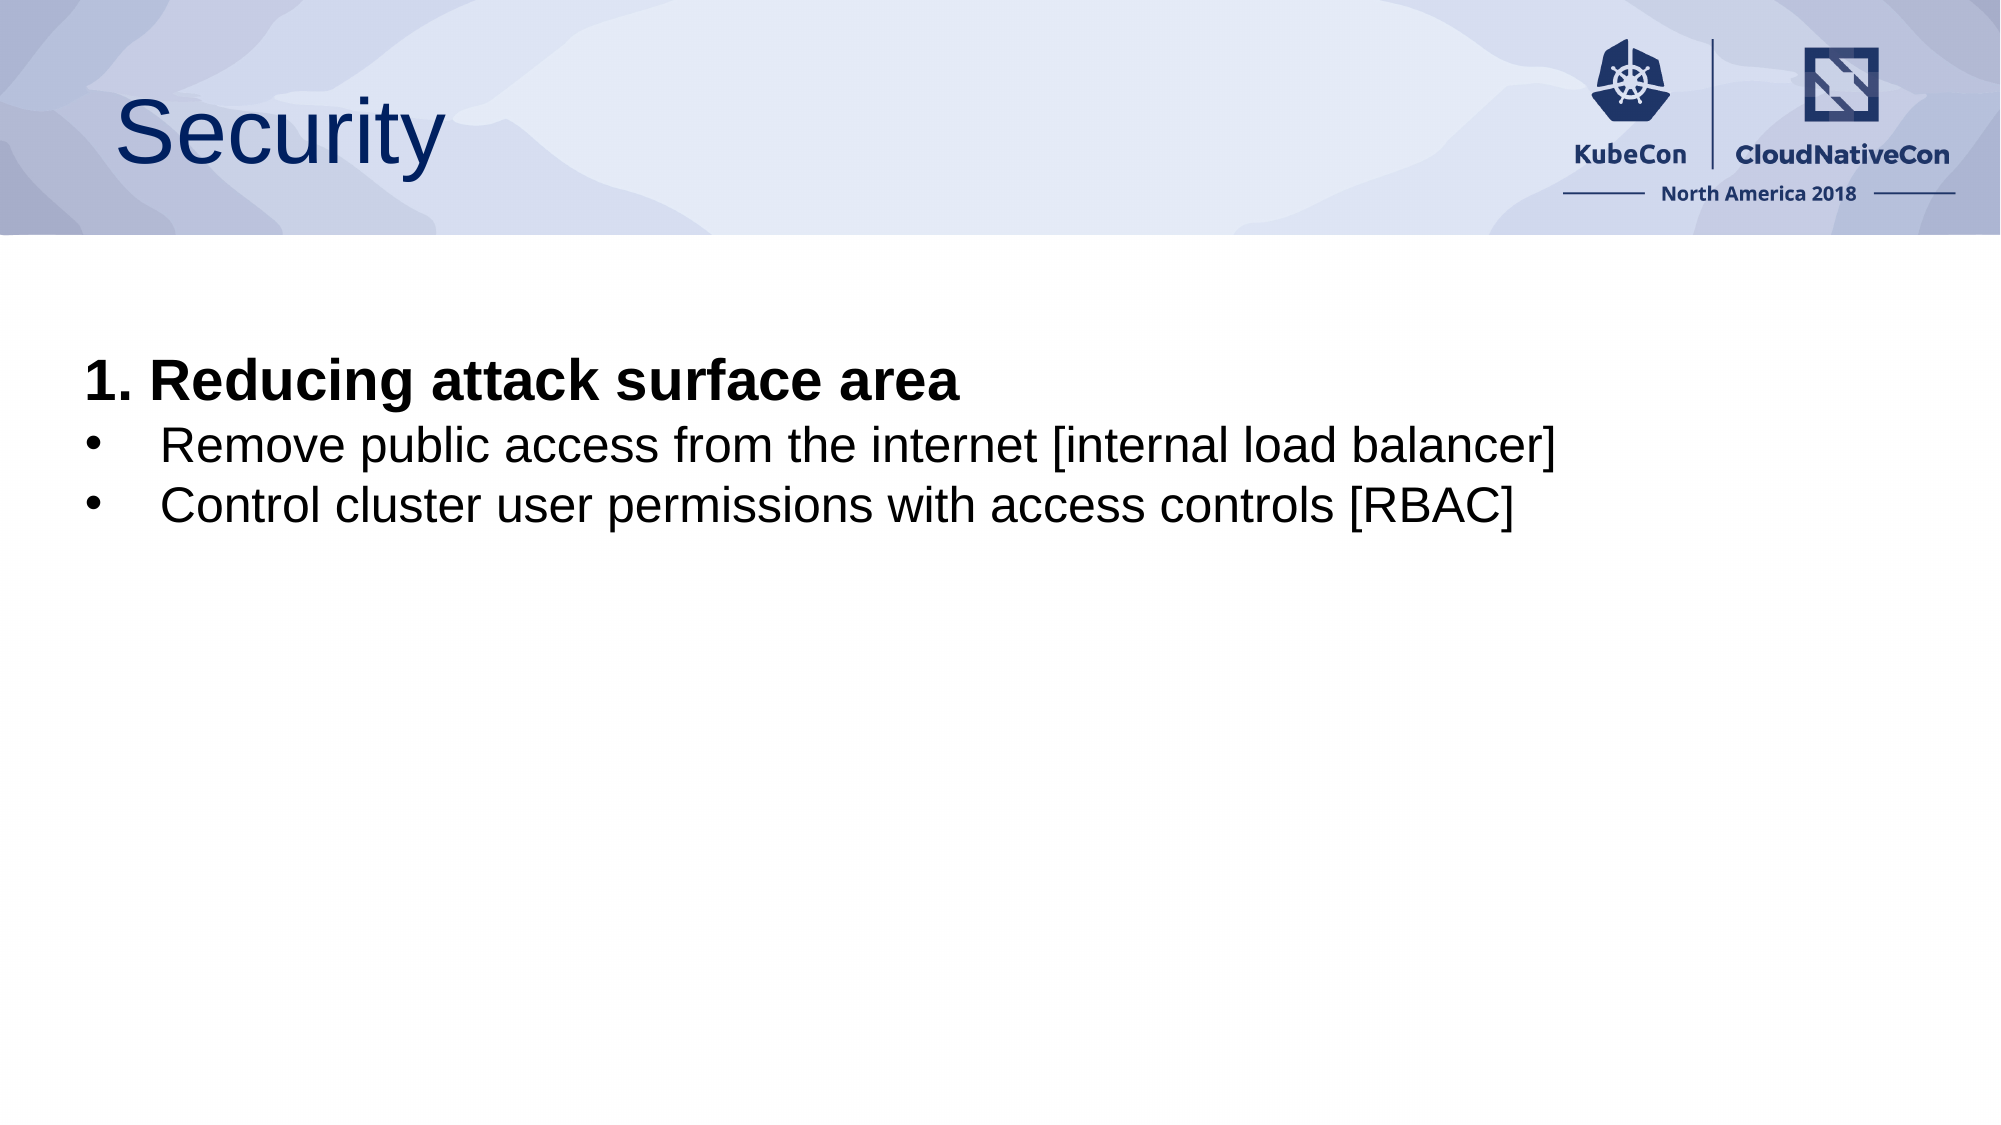

# Security
1. Reducing attack surface area
Remove public access from the internet [internal load balancer]
Control cluster user permissions with access controls [RBAC]